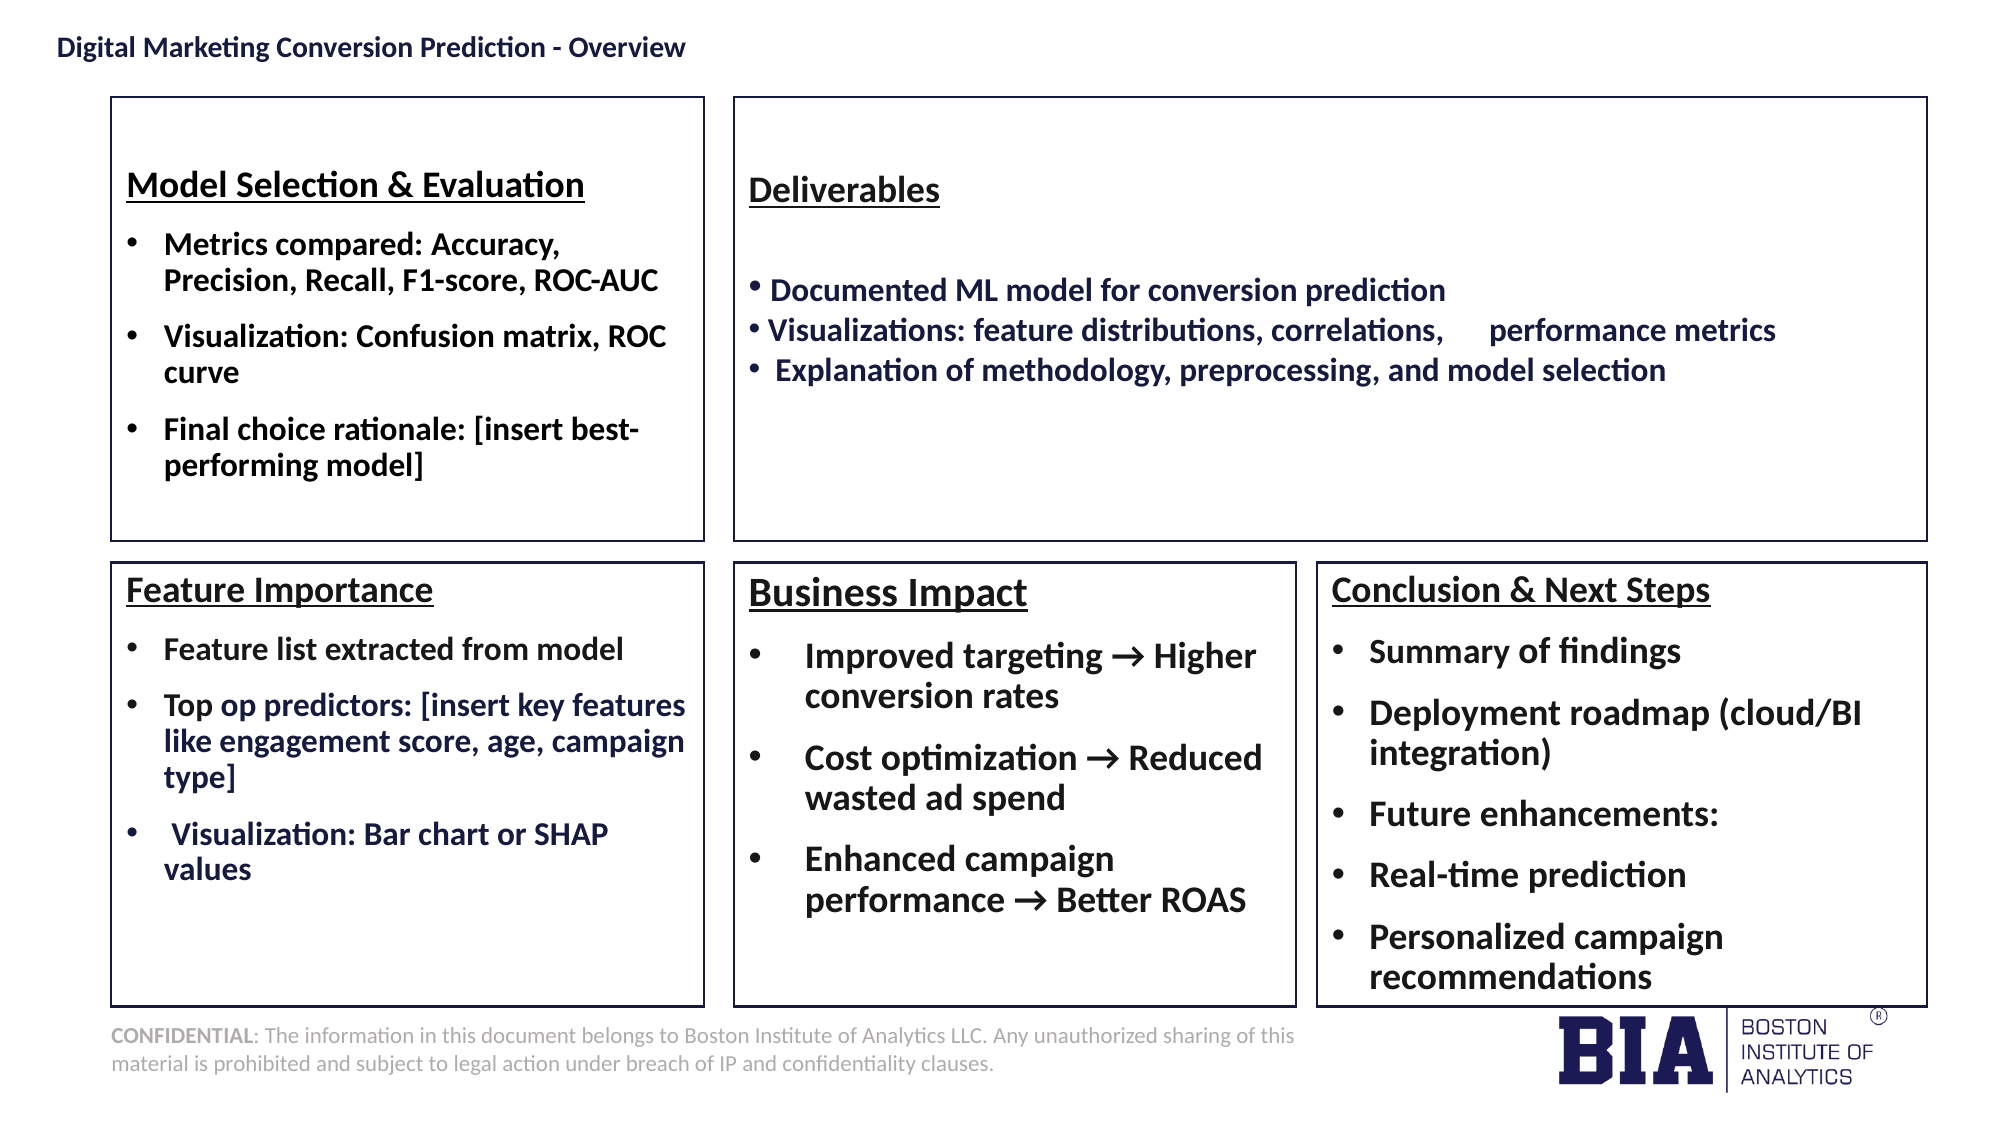

# Digital Marketing Conversion Prediction - Overview

Model Selection & Evaluation
Metrics compared: Accuracy, Precision, Recall, F1-score, ROC-AUC
Visualization: Confusion matrix, ROC curve
Final choice rationale: [insert best-performing model]

Deliverables

 Documented ML model for conversion prediction
 Visualizations: feature distributions, correlations,      performance metrics
  Explanation of methodology, preprocessing, and model selection

Feature Importance
Feature list extracted from model
Top op predictors: [insert key features like engagement score, age, campaign type]
 Visualization: Bar chart or SHAP values

Business Impact
Improved targeting → Higher conversion rates
Cost optimization → Reduced wasted ad spend
Enhanced campaign performance → Better ROAS

Conclusion & Next Steps
Summary of findings
Deployment roadmap (cloud/BI integration)
Future enhancements:
Real-time prediction
Personalized campaign recommendations